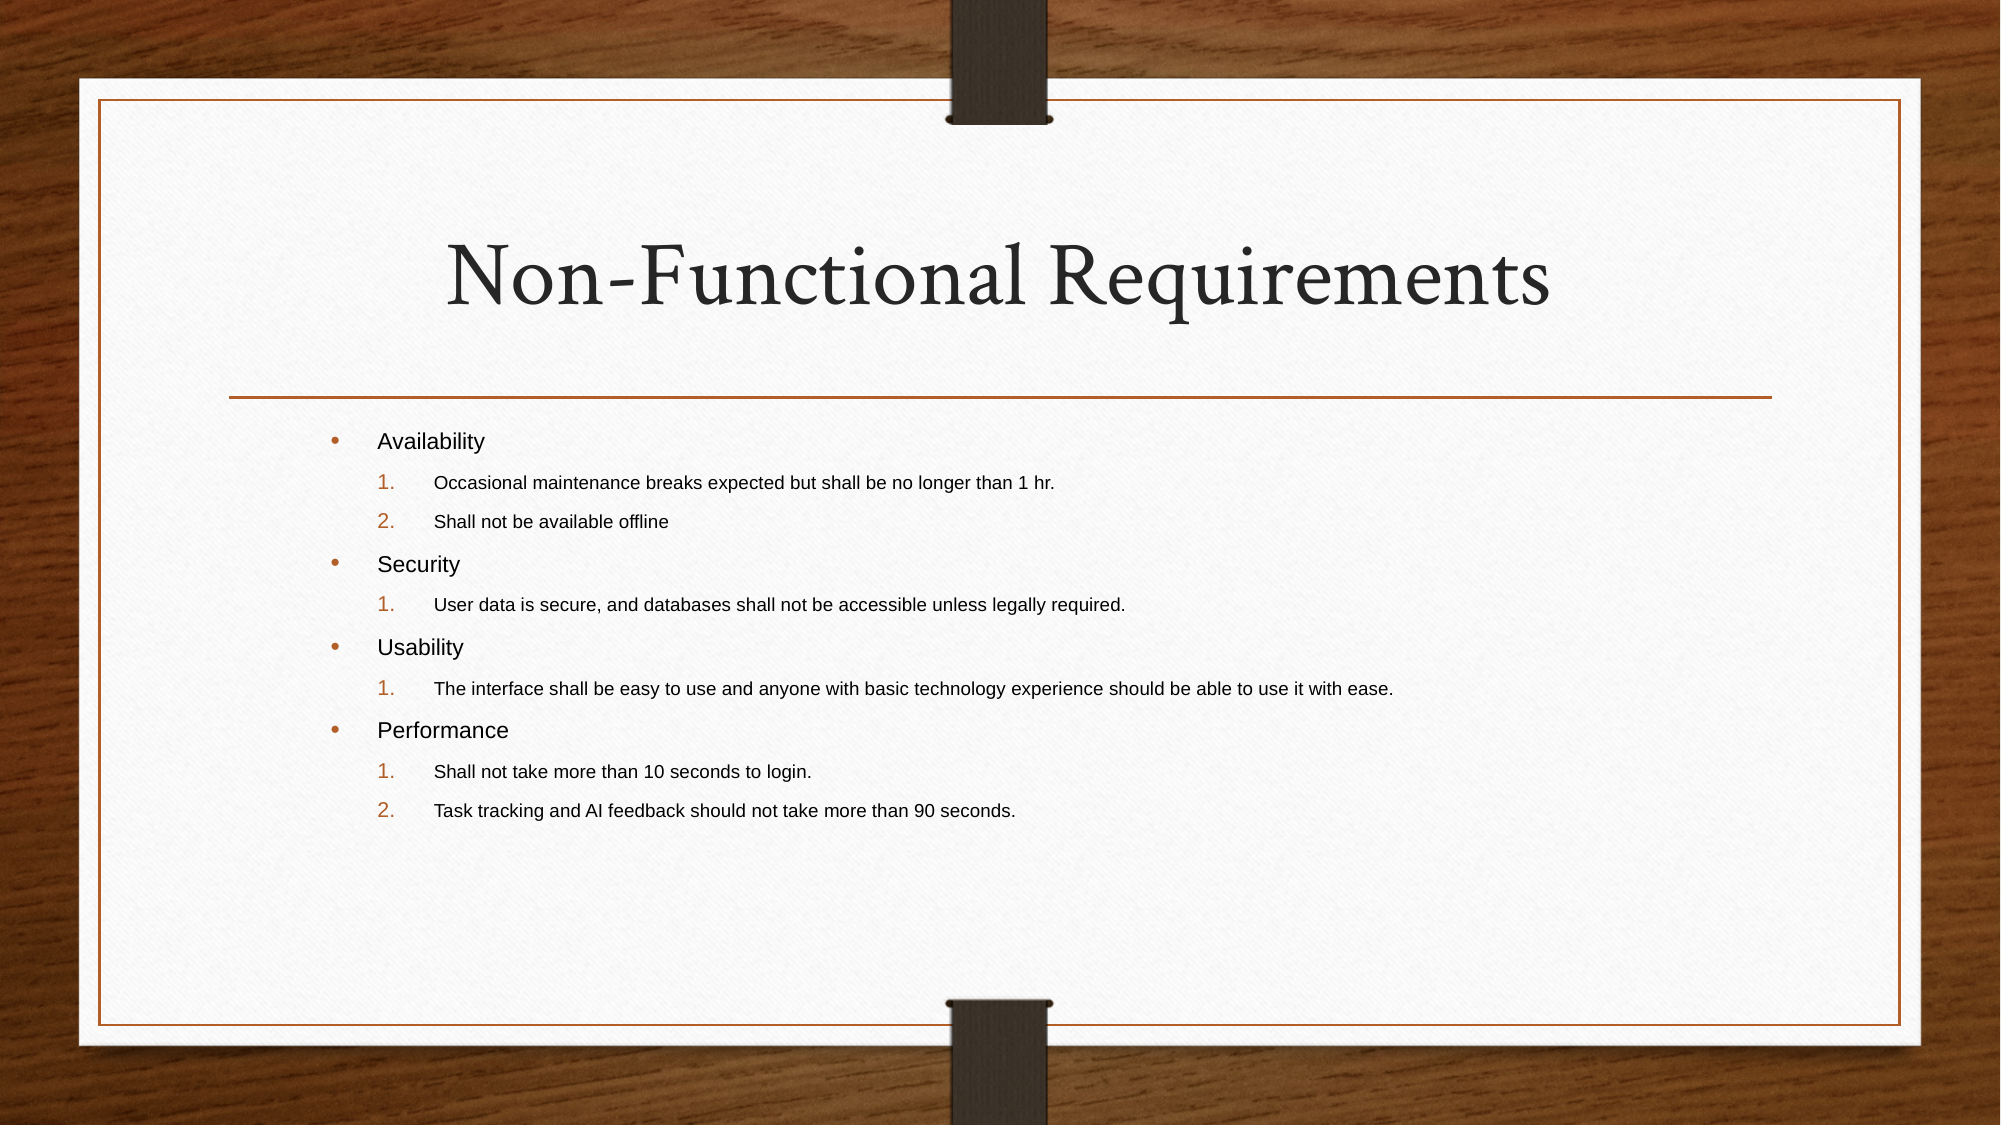

# Non-Functional Requirements
Availability
Occasional maintenance breaks expected but shall be no longer than 1 hr.
Shall not be available offline
Security
User data is secure, and databases shall not be accessible unless legally required.
Usability
The interface shall be easy to use and anyone with basic technology experience should be able to use it with ease.
Performance
Shall not take more than 10 seconds to login.
Task tracking and AI feedback should not take more than 90 seconds.